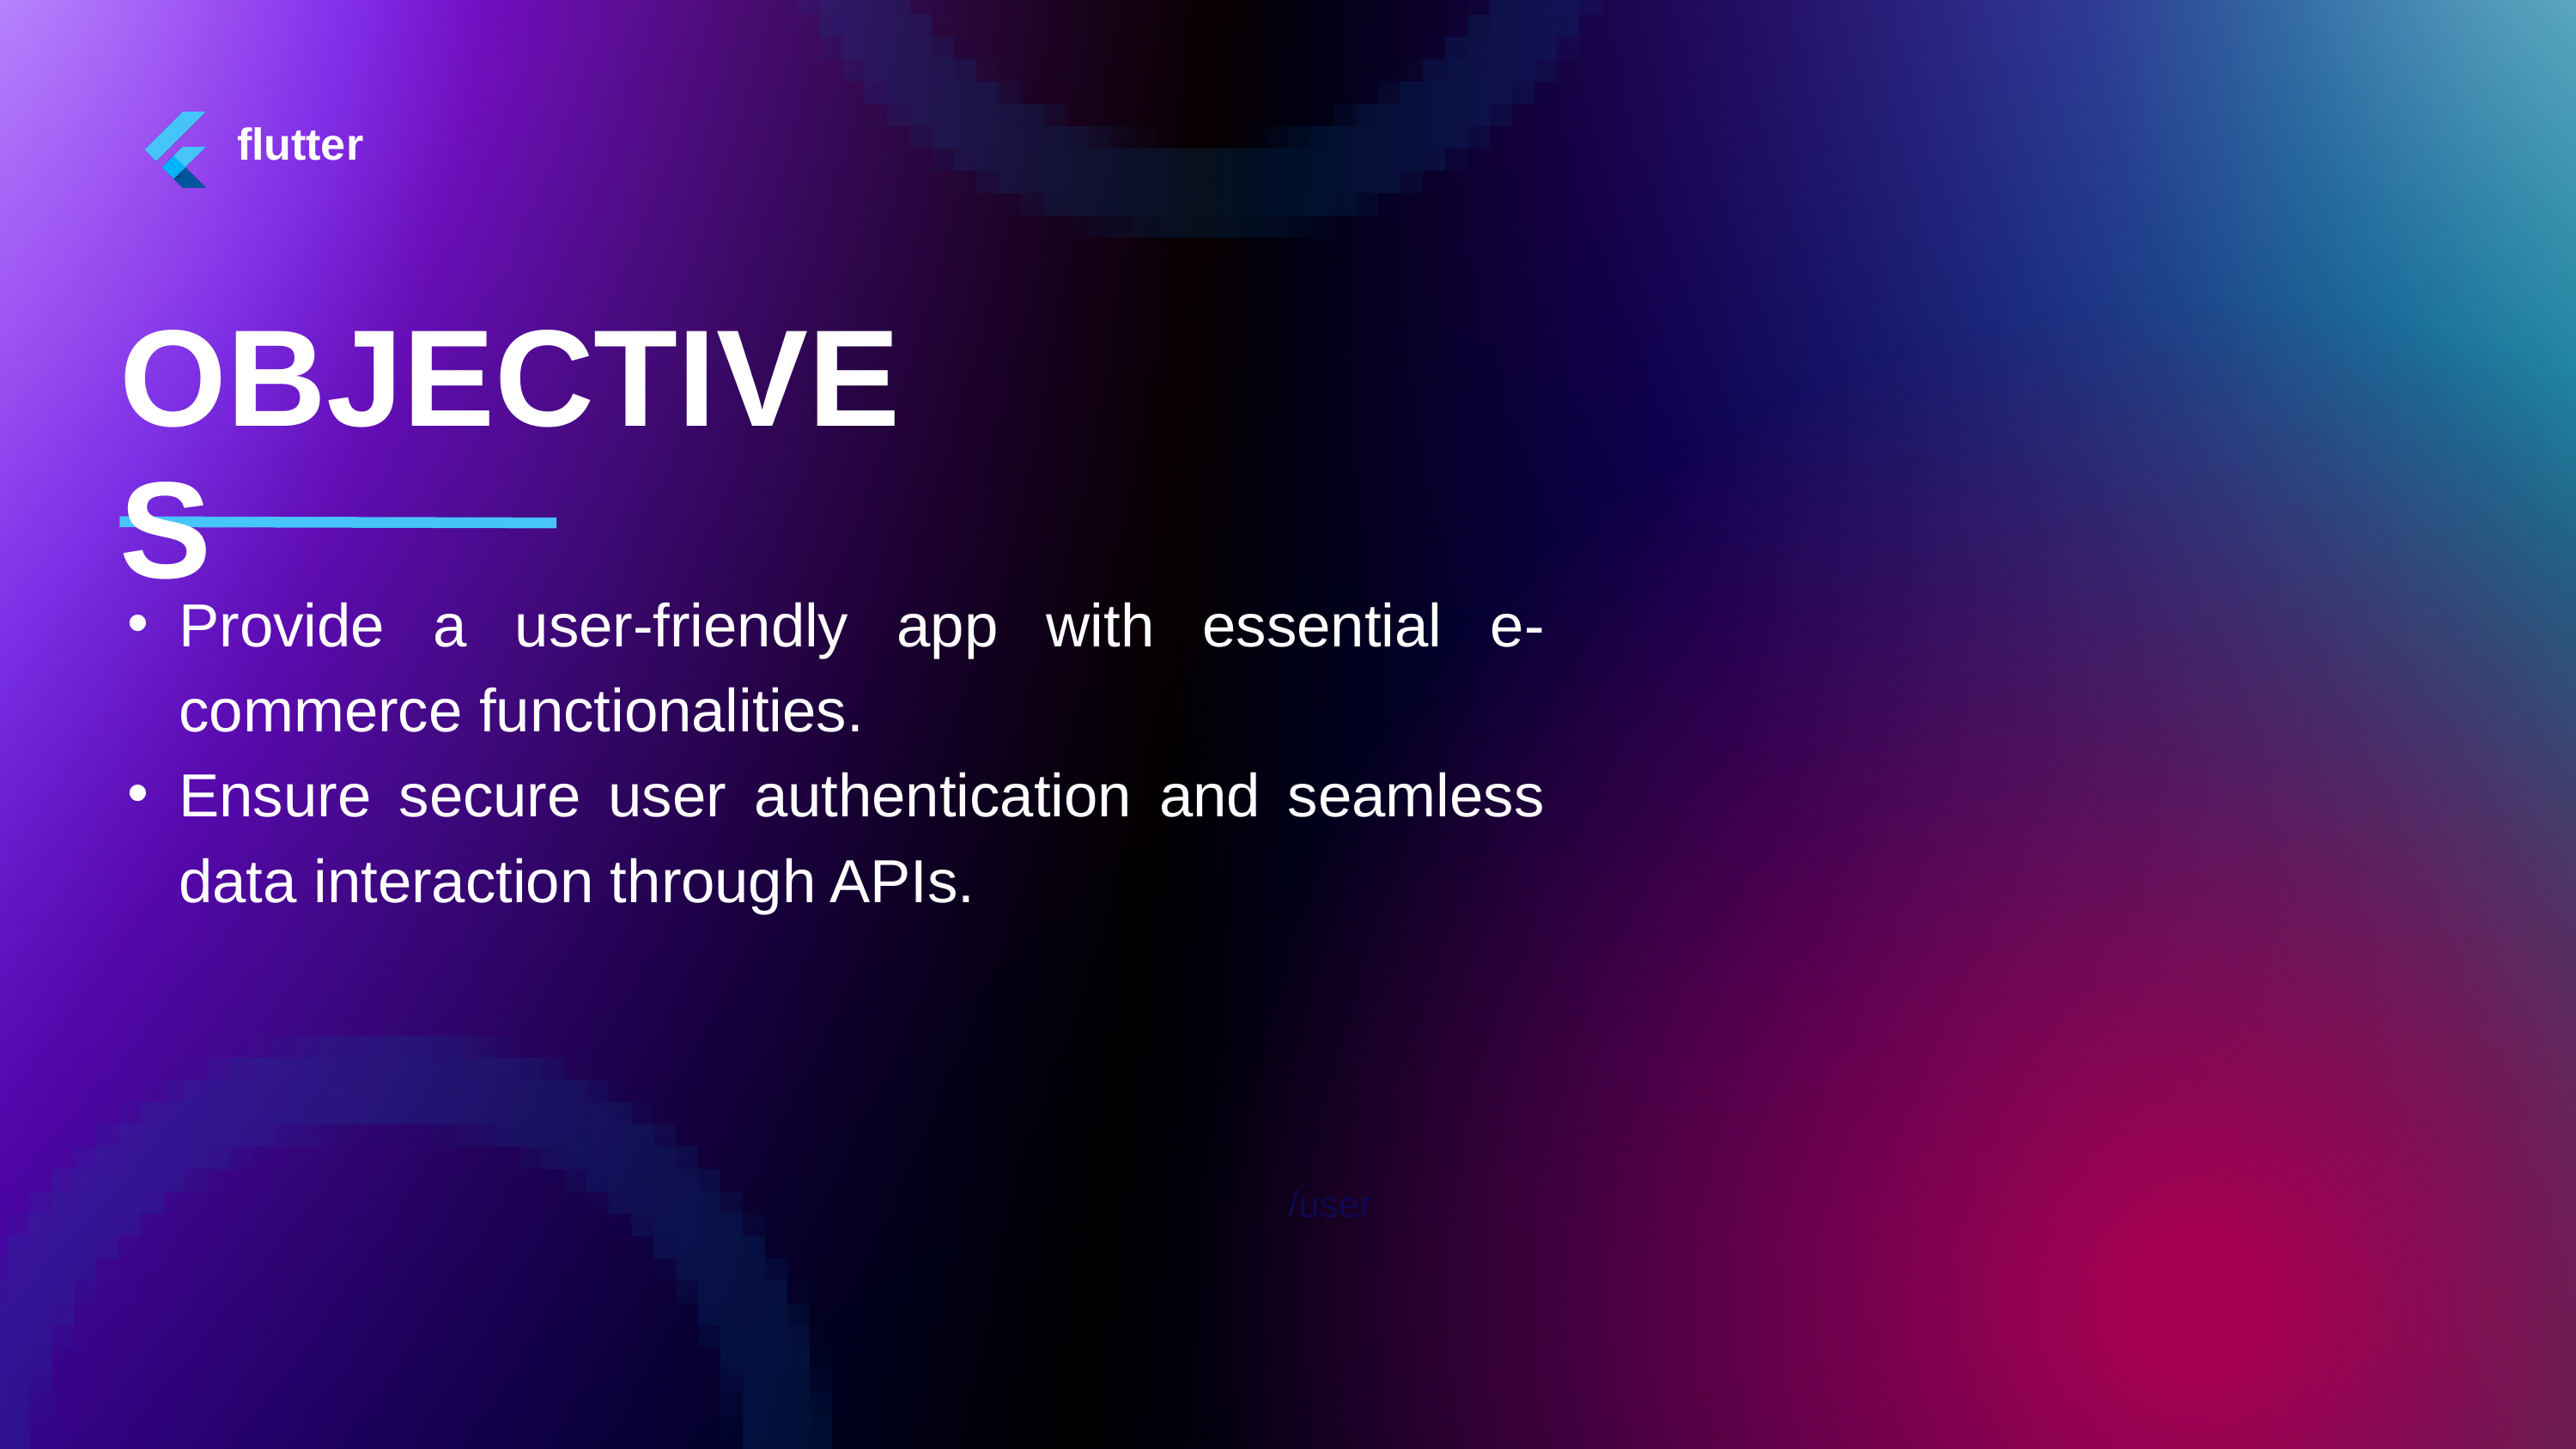

flutter

OBJECTIVES

Provide a user-friendly app with essential e-commerce functionalities.
Ensure secure user authentication and seamless data interaction through APIs.

/user